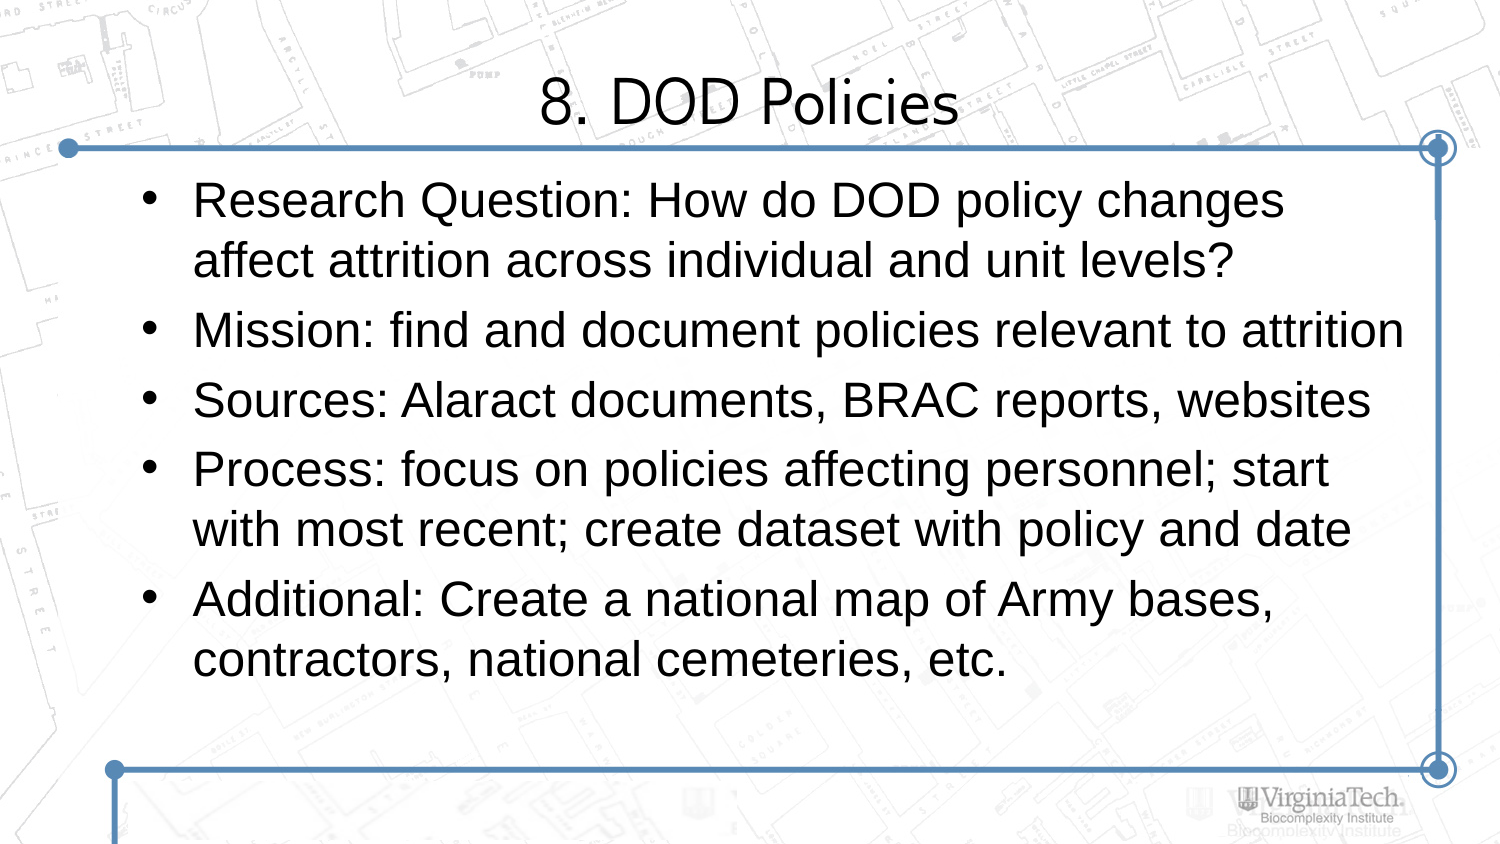

# 8. DOD Policies
Research Question: How do DOD policy changes affect attrition across individual and unit levels?
Mission: find and document policies relevant to attrition
Sources: Alaract documents, BRAC reports, websites
Process: focus on policies affecting personnel; start with most recent; create dataset with policy and date
Additional: Create a national map of Army bases, contractors, national cemeteries, etc.